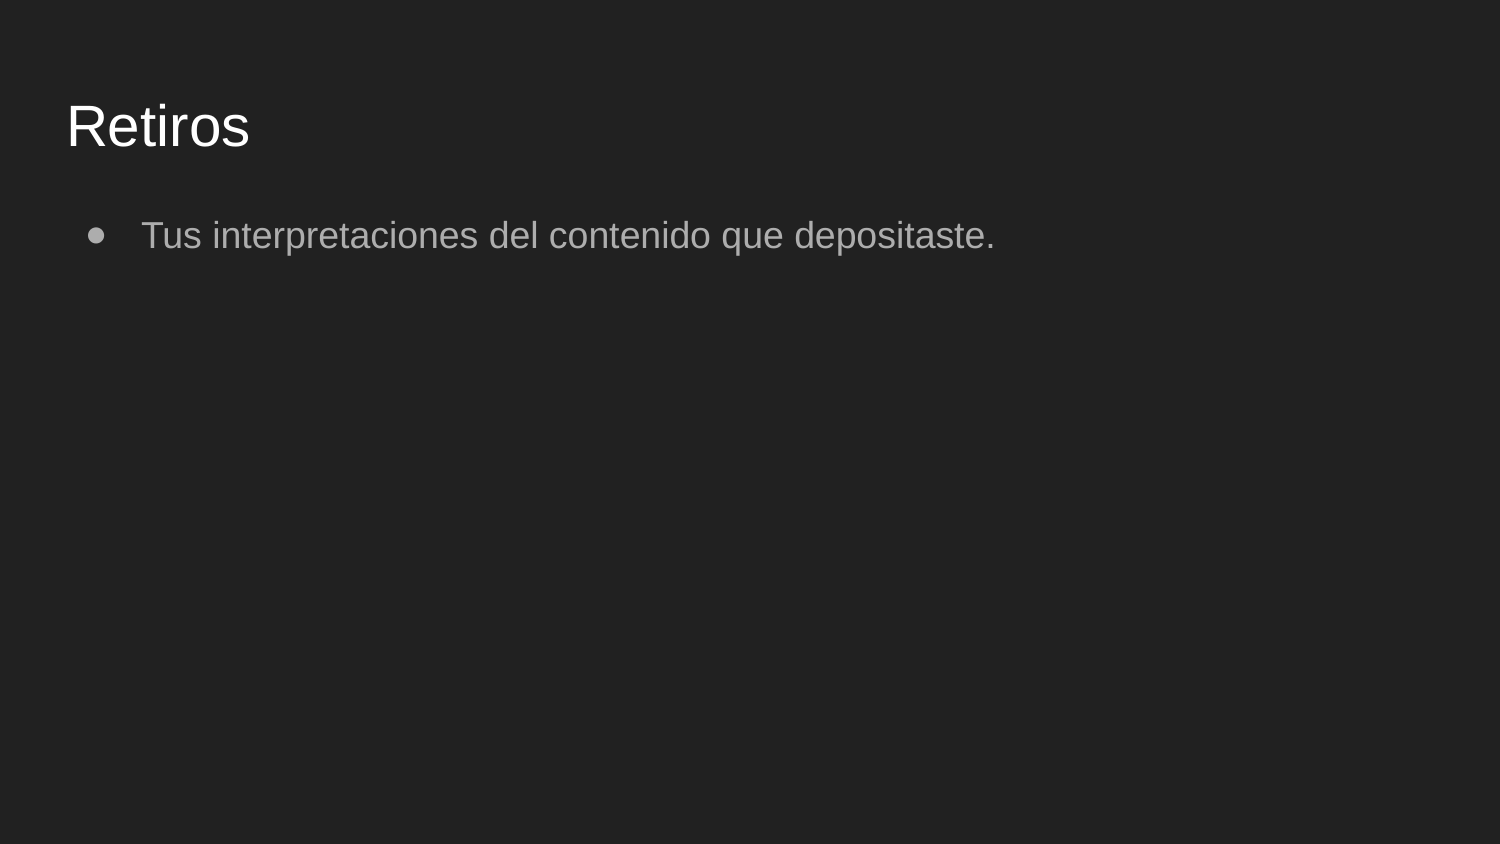

# Retiros

Tus interpretaciones del contenido que depositaste.